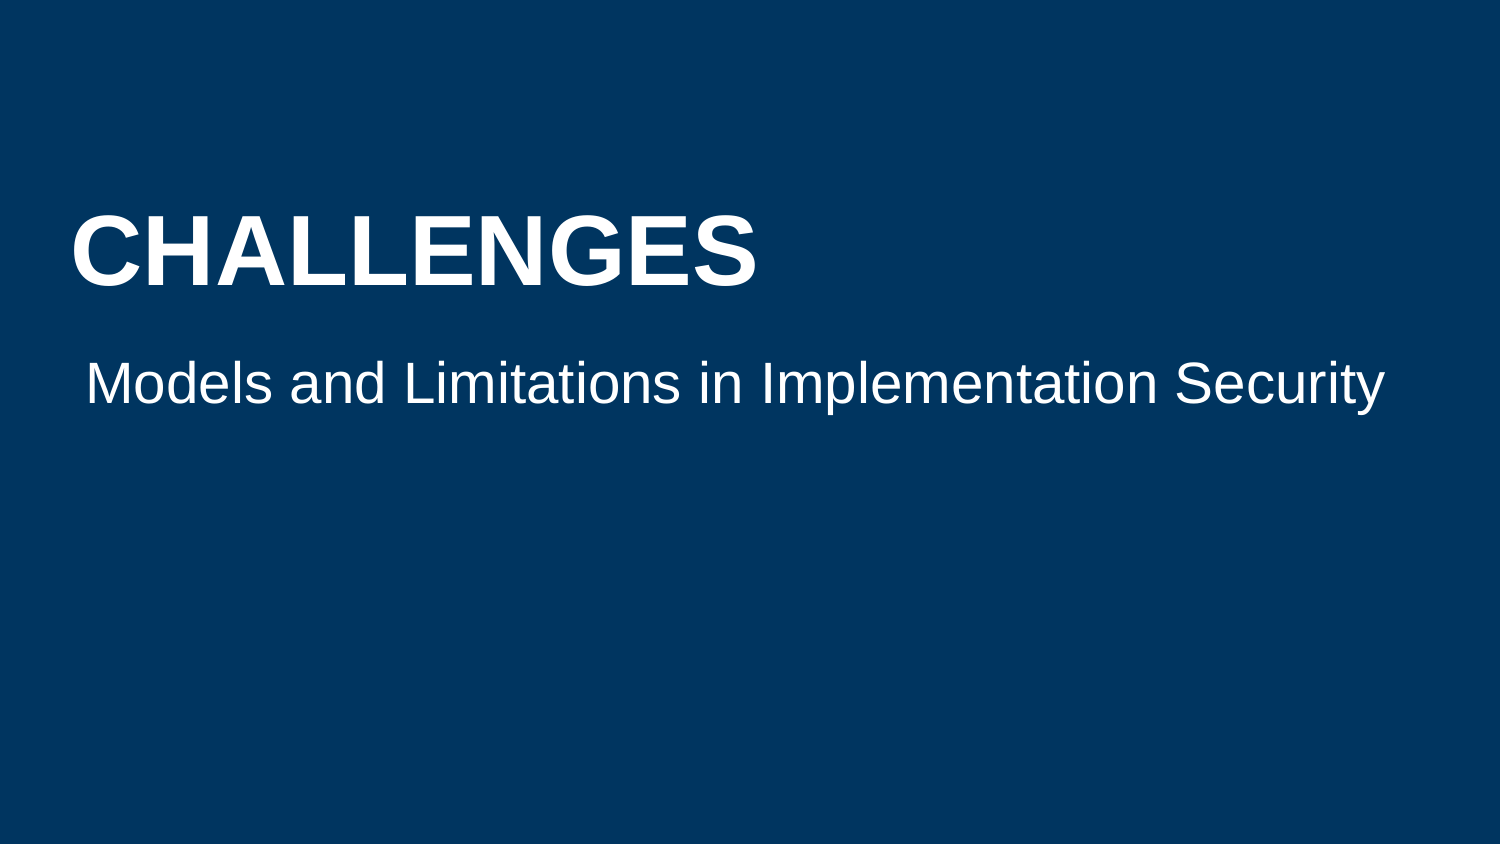

# CHALLENGES
Models and Limitations in Implementation Security